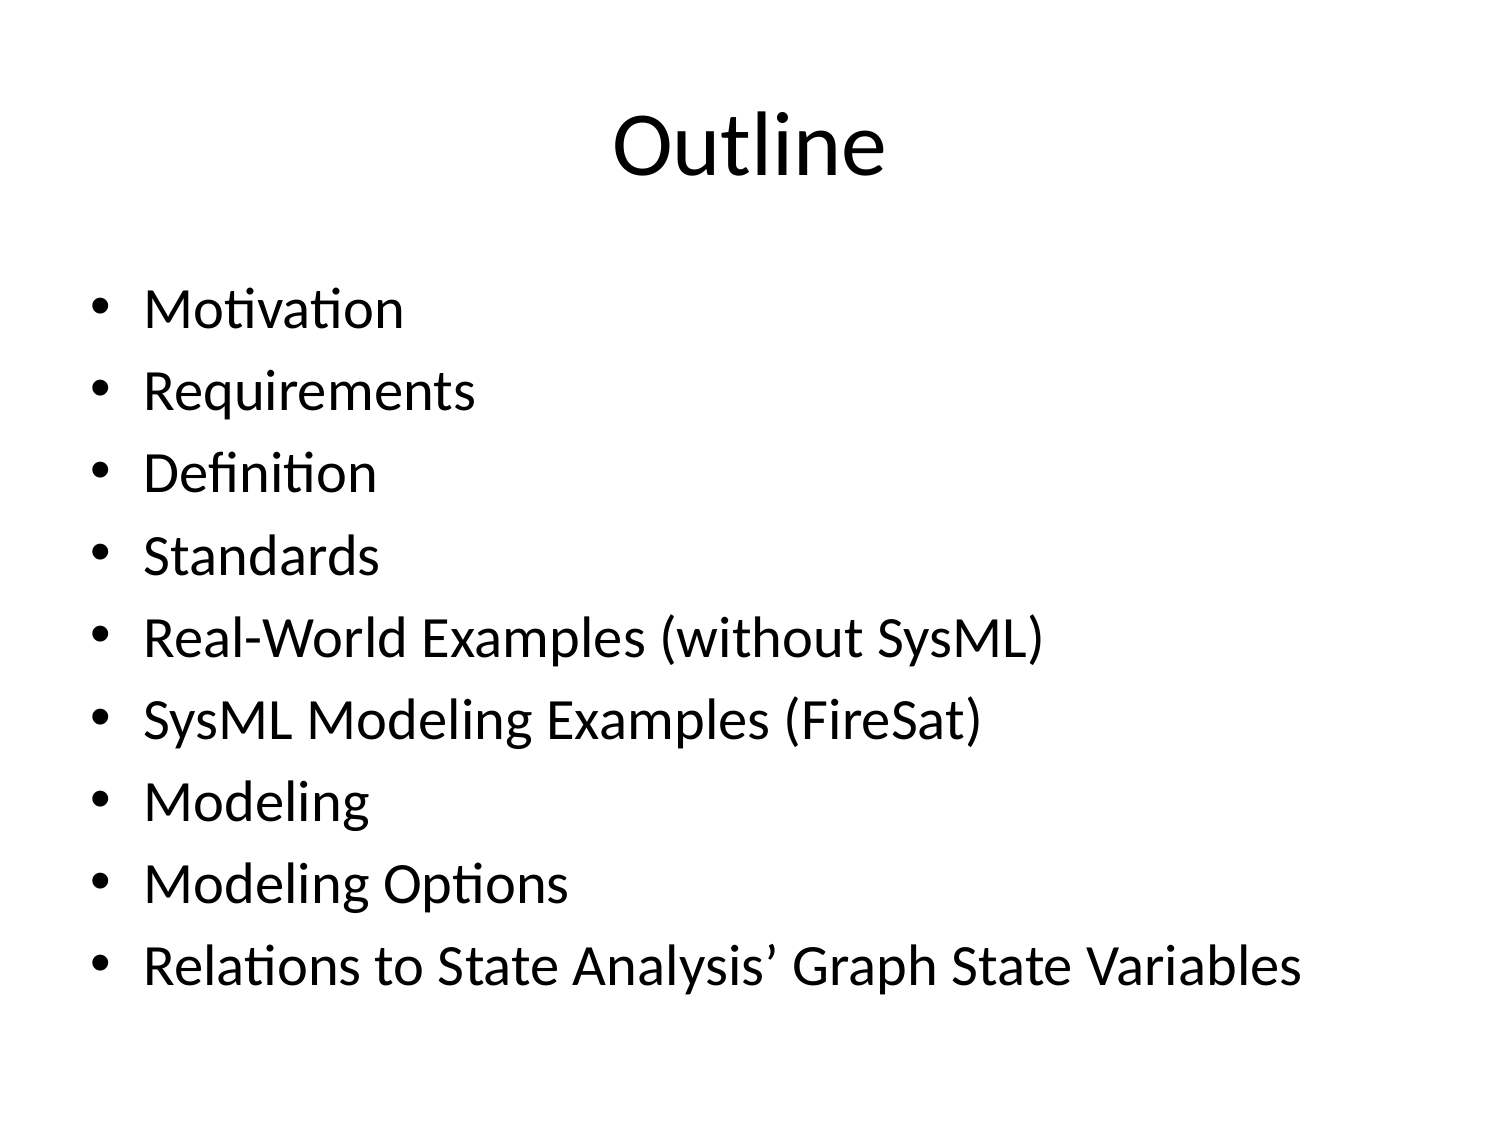

# Outline
Motivation
Requirements
Definition
Standards
Real-World Examples (without SysML)
SysML Modeling Examples (FireSat)
Modeling
Modeling Options
Relations to State Analysis’ Graph State Variables